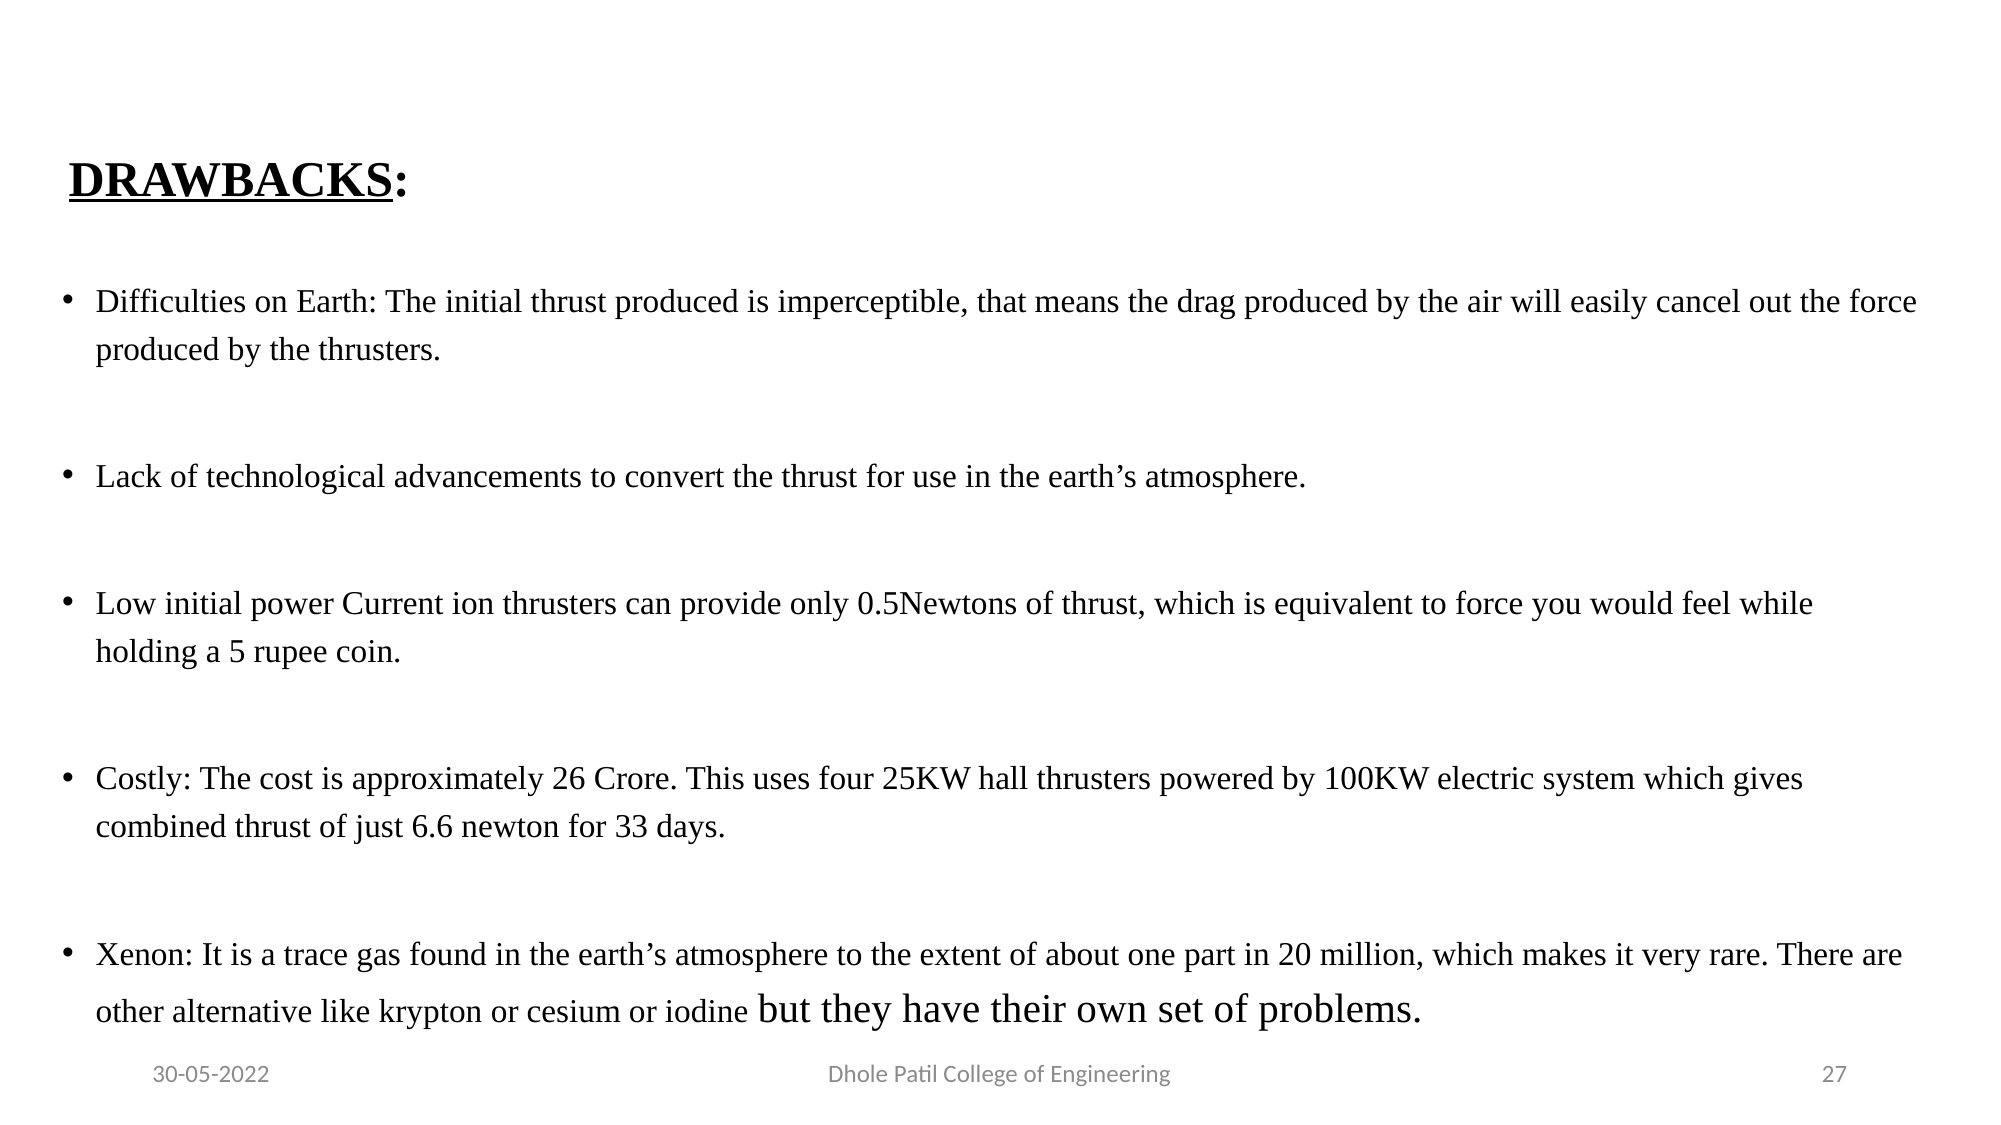

# DRAWBACKS:
Difficulties on Earth: The initial thrust produced is imperceptible, that means the drag produced by the air will easily cancel out the force produced by the thrusters.

Lack of technological advancements to convert the thrust for use in the earth’s atmosphere.

Low initial power Current ion thrusters can provide only 0.5Newtons of thrust, which is equivalent to force you would feel while holding a 5 rupee coin.

Costly: The cost is approximately 26 Crore. This uses four 25KW hall thrusters powered by 100KW electric system which gives combined thrust of just 6.6 newton for 33 days.

Xenon: It is a trace gas found in the earth’s atmosphere to the extent of about one part in 20 million, which makes it very rare. There are other alternative like krypton or cesium or iodine but they have their own set of problems.

30-05-2022
Dhole Patil College of Engineering
27